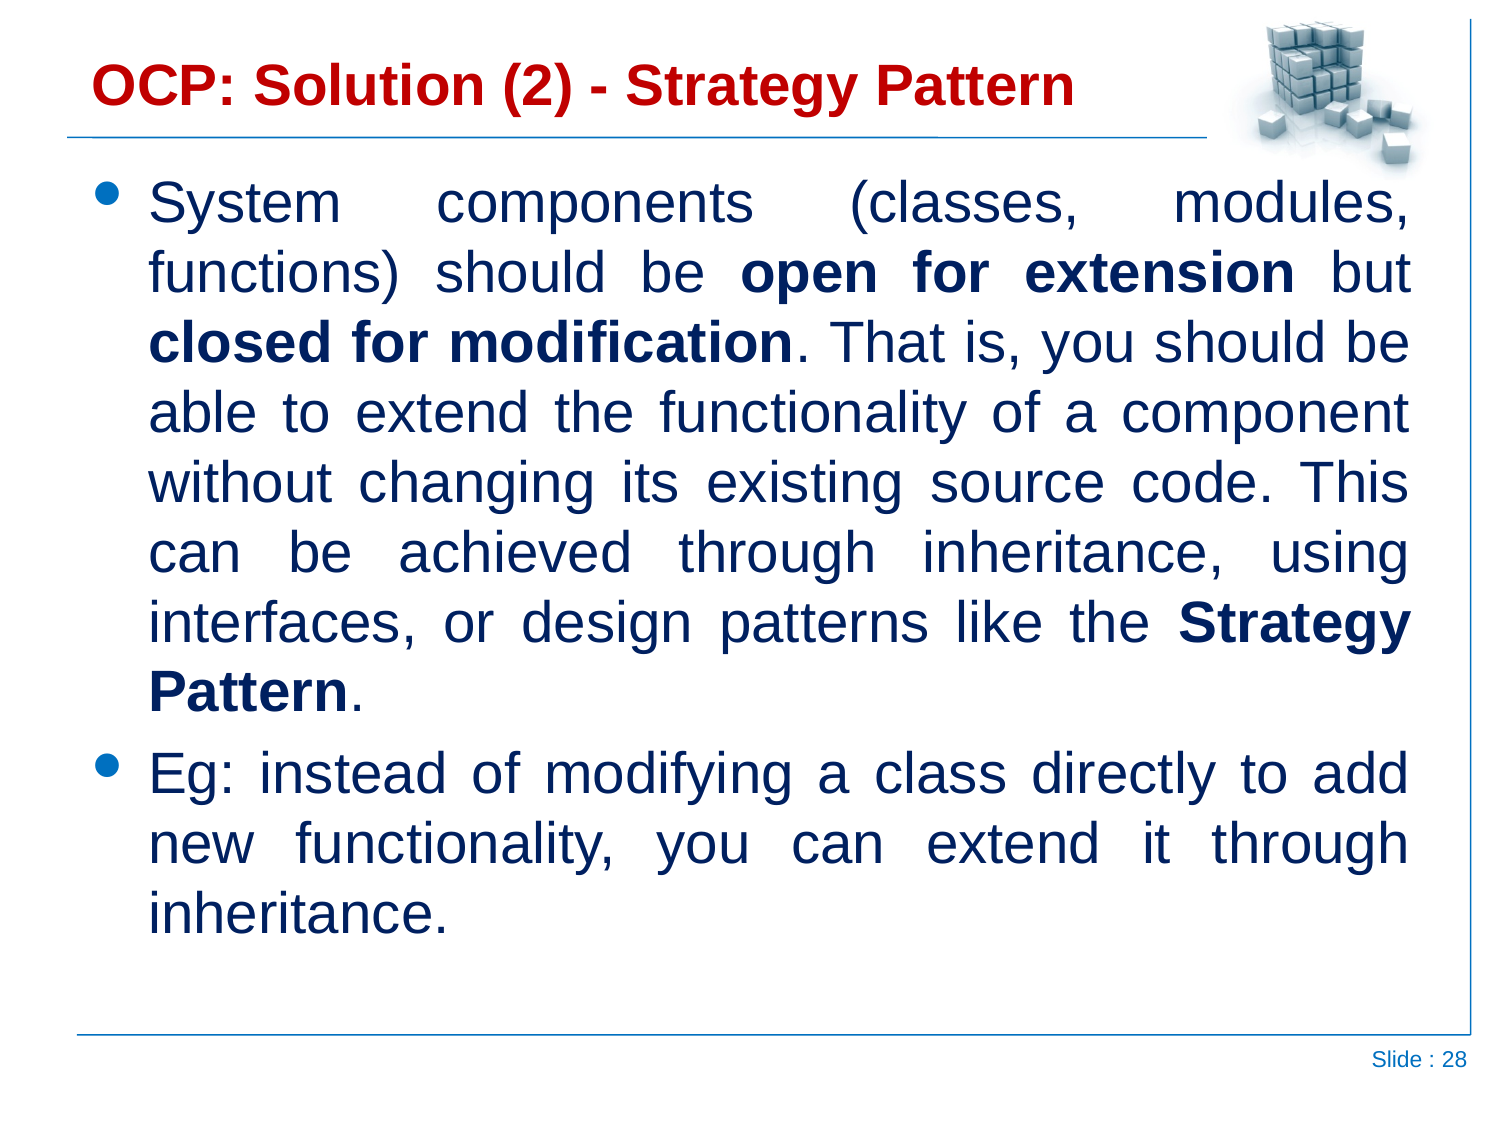

# OCP: Solution (2) - Strategy Pattern
System components (classes, modules, functions) should be open for extension but closed for modification. That is, you should be able to extend the functionality of a component without changing its existing source code. This can be achieved through inheritance, using interfaces, or design patterns like the Strategy Pattern.
Eg: instead of modifying a class directly to add new functionality, you can extend it through inheritance.